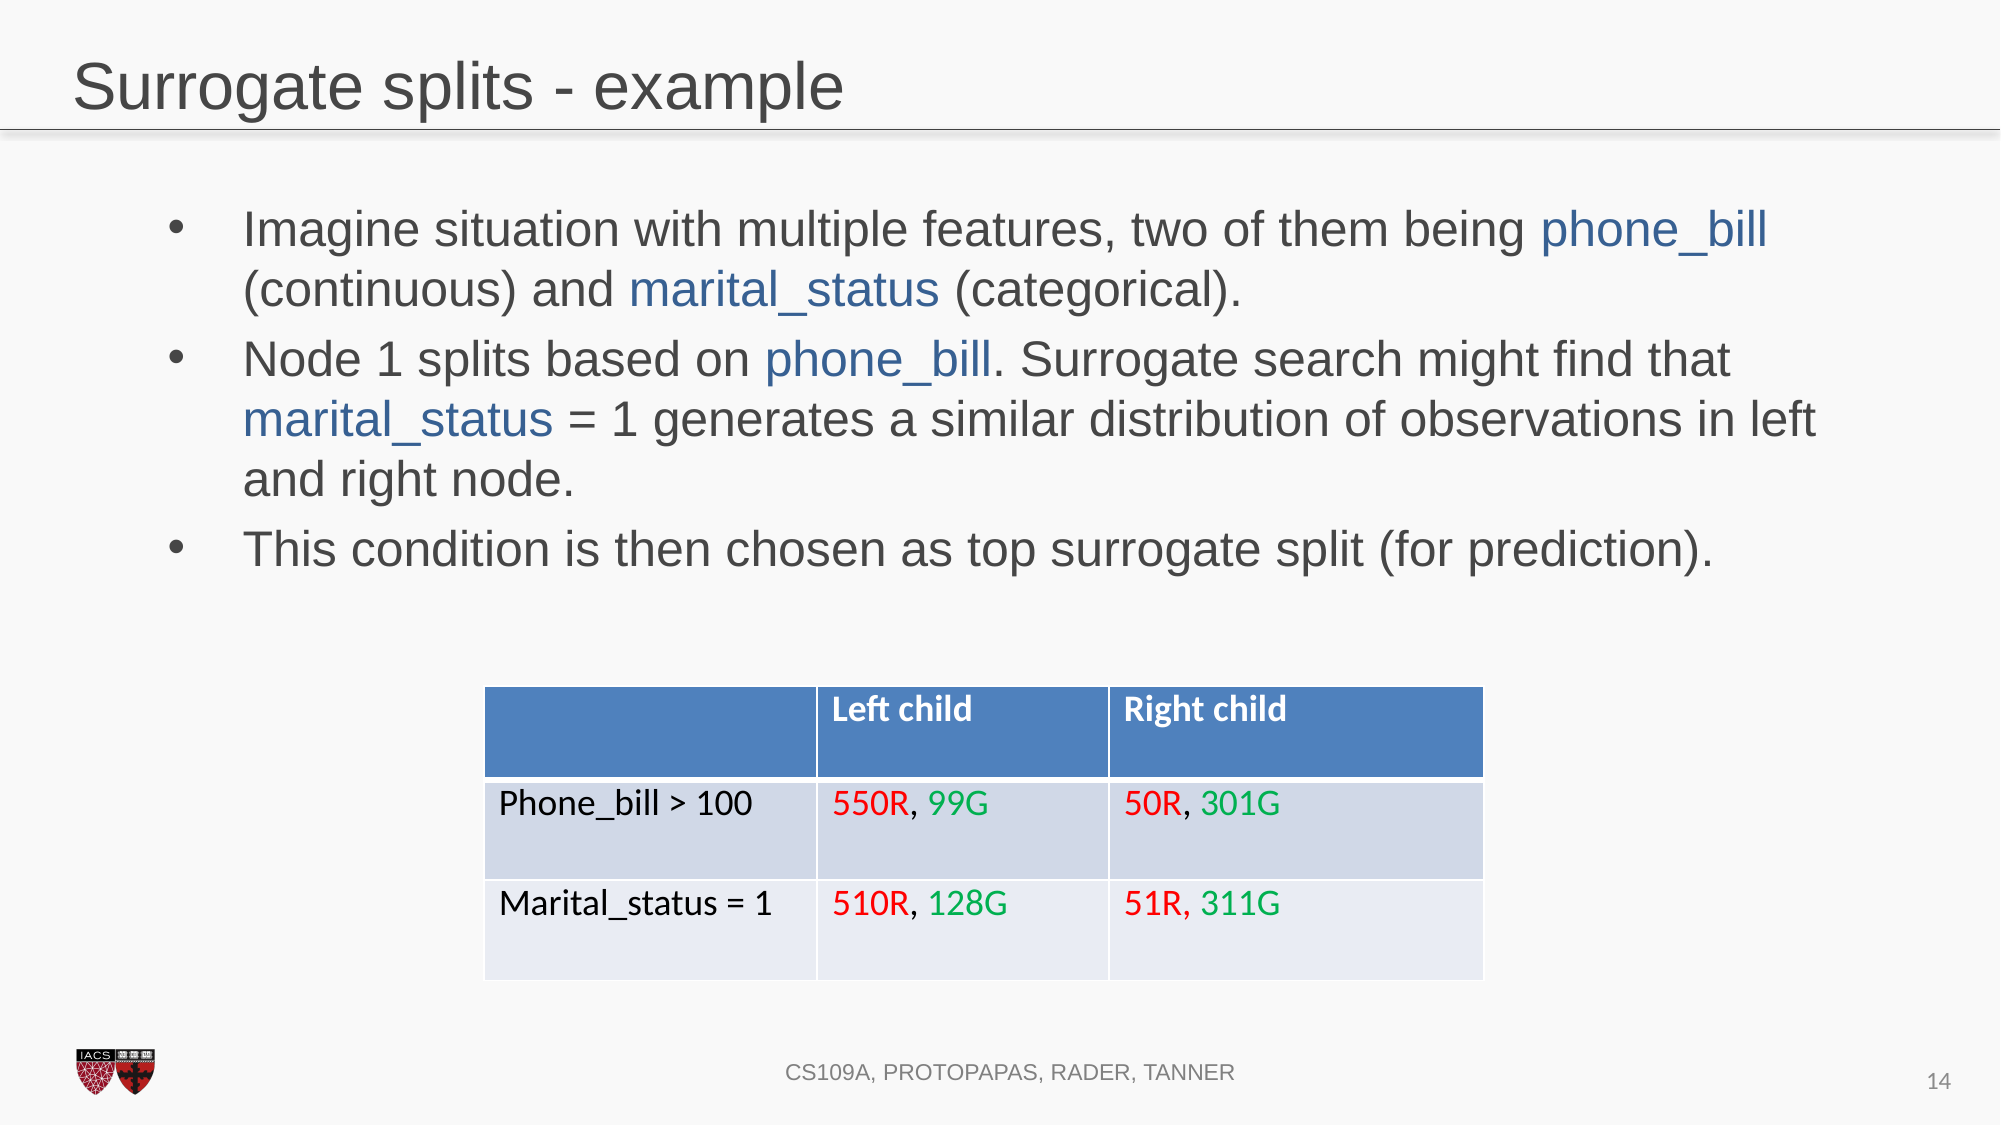

# Surrogate splits - example
Imagine situation with multiple features, two of them being phone_bill (continuous) and marital_status (categorical).
Node 1 splits based on phone_bill. Surrogate search might find that marital_status = 1 generates a similar distribution of observations in left and right node.
This condition is then chosen as top surrogate split (for prediction).

|  | Left child | Right child |
| --- | --- | --- |
| Phone\_bill > 100 | 550R, 99G | 50R, 301G |
| Marital\_status = 1 | 510R, 128G | 51R, 311G |
14